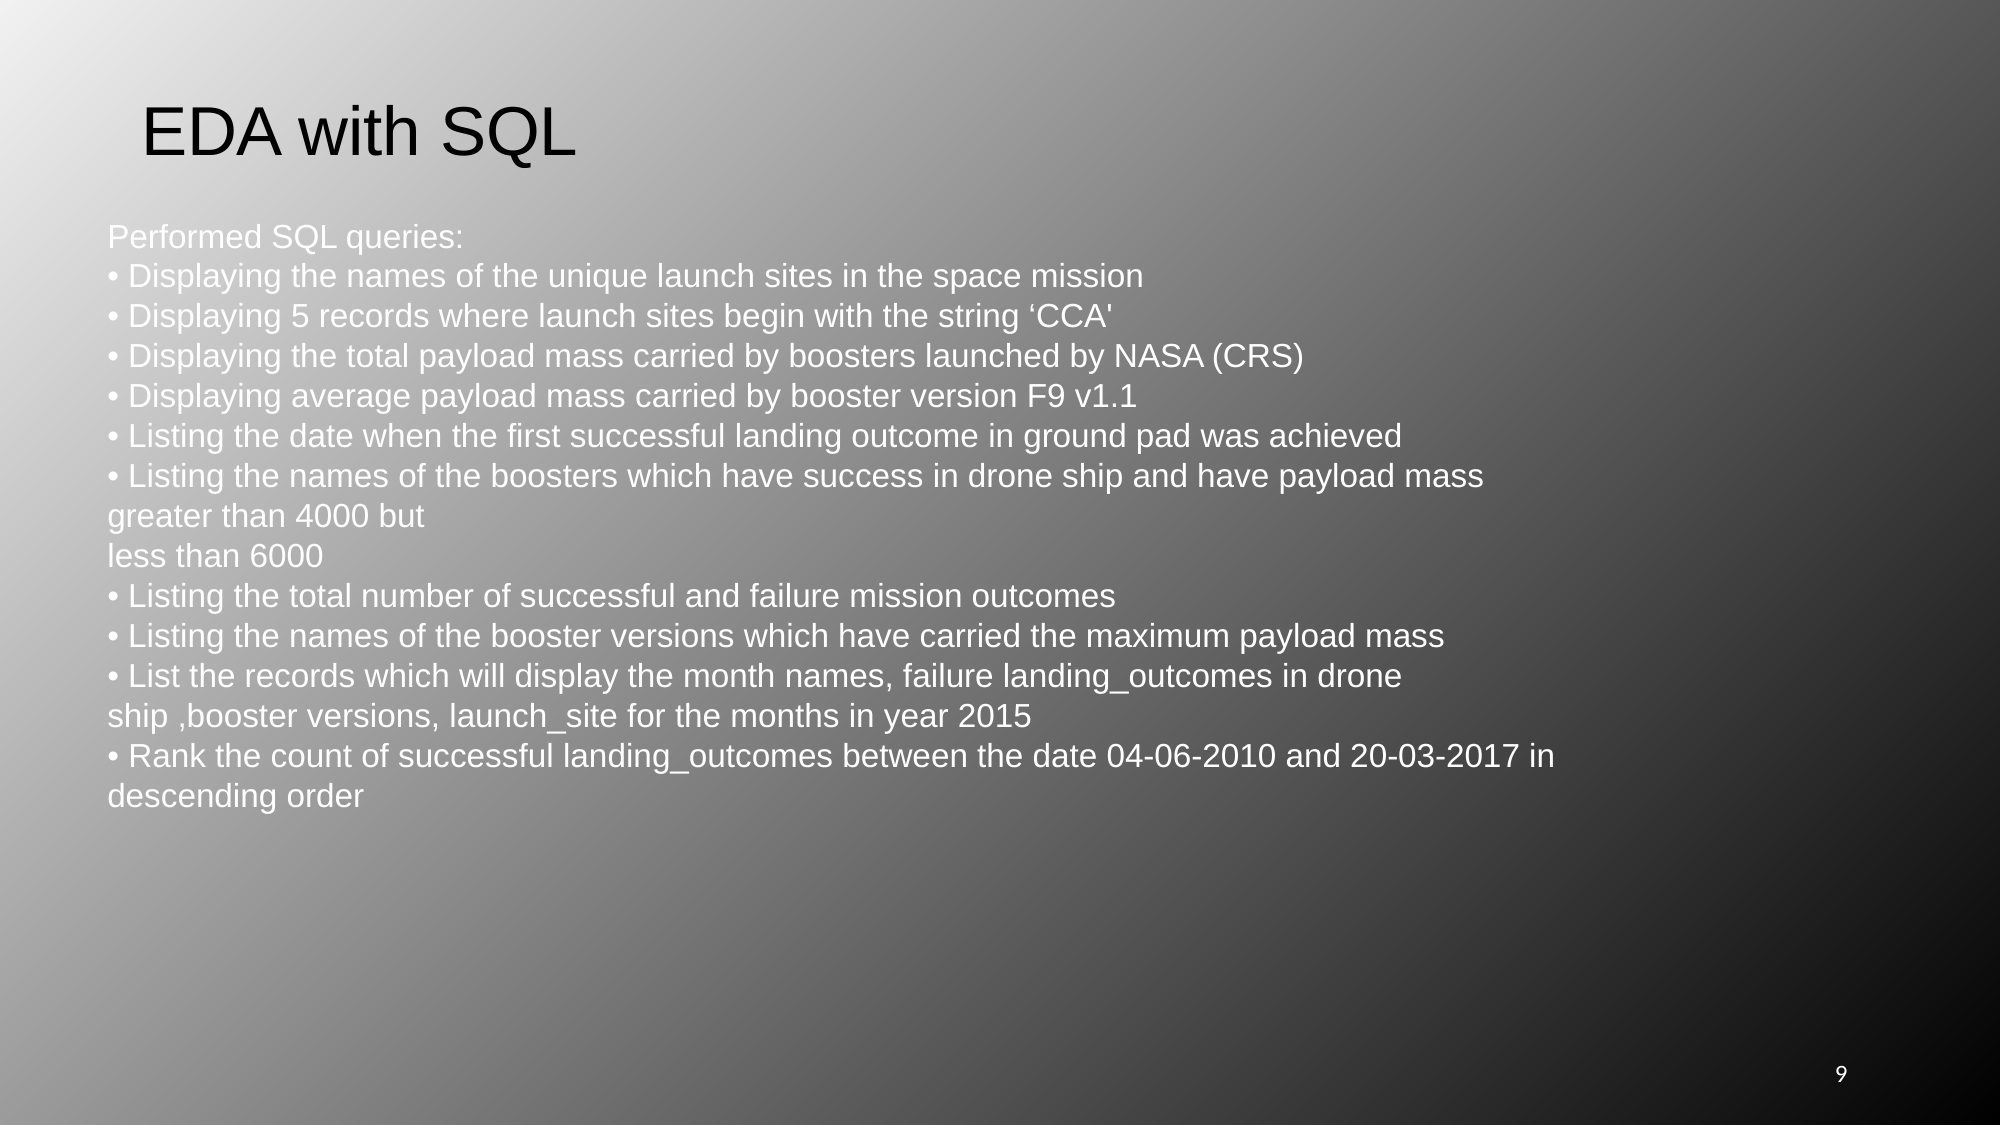

EDA with SQL
Performed SQL queries:
• Displaying the names of the unique launch sites in the space mission
• Displaying 5 records where launch sites begin with the string ‘CCA'
• Displaying the total payload mass carried by boosters launched by NASA (CRS)
• Displaying average payload mass carried by booster version F9 v1.1
• Listing the date when the first successful landing outcome in ground pad was achieved
• Listing the names of the boosters which have success in drone ship and have payload mass greater than 4000 but
less than 6000
• Listing the total number of successful and failure mission outcomes
• Listing the names of the booster versions which have carried the maximum payload mass
• List the records which will display the month names, failure landing_outcomes in drone ship ,booster versions, launch_site for the months in year 2015
• Rank the count of successful landing_outcomes between the date 04-06-2010 and 20-03-2017 in descending order

9